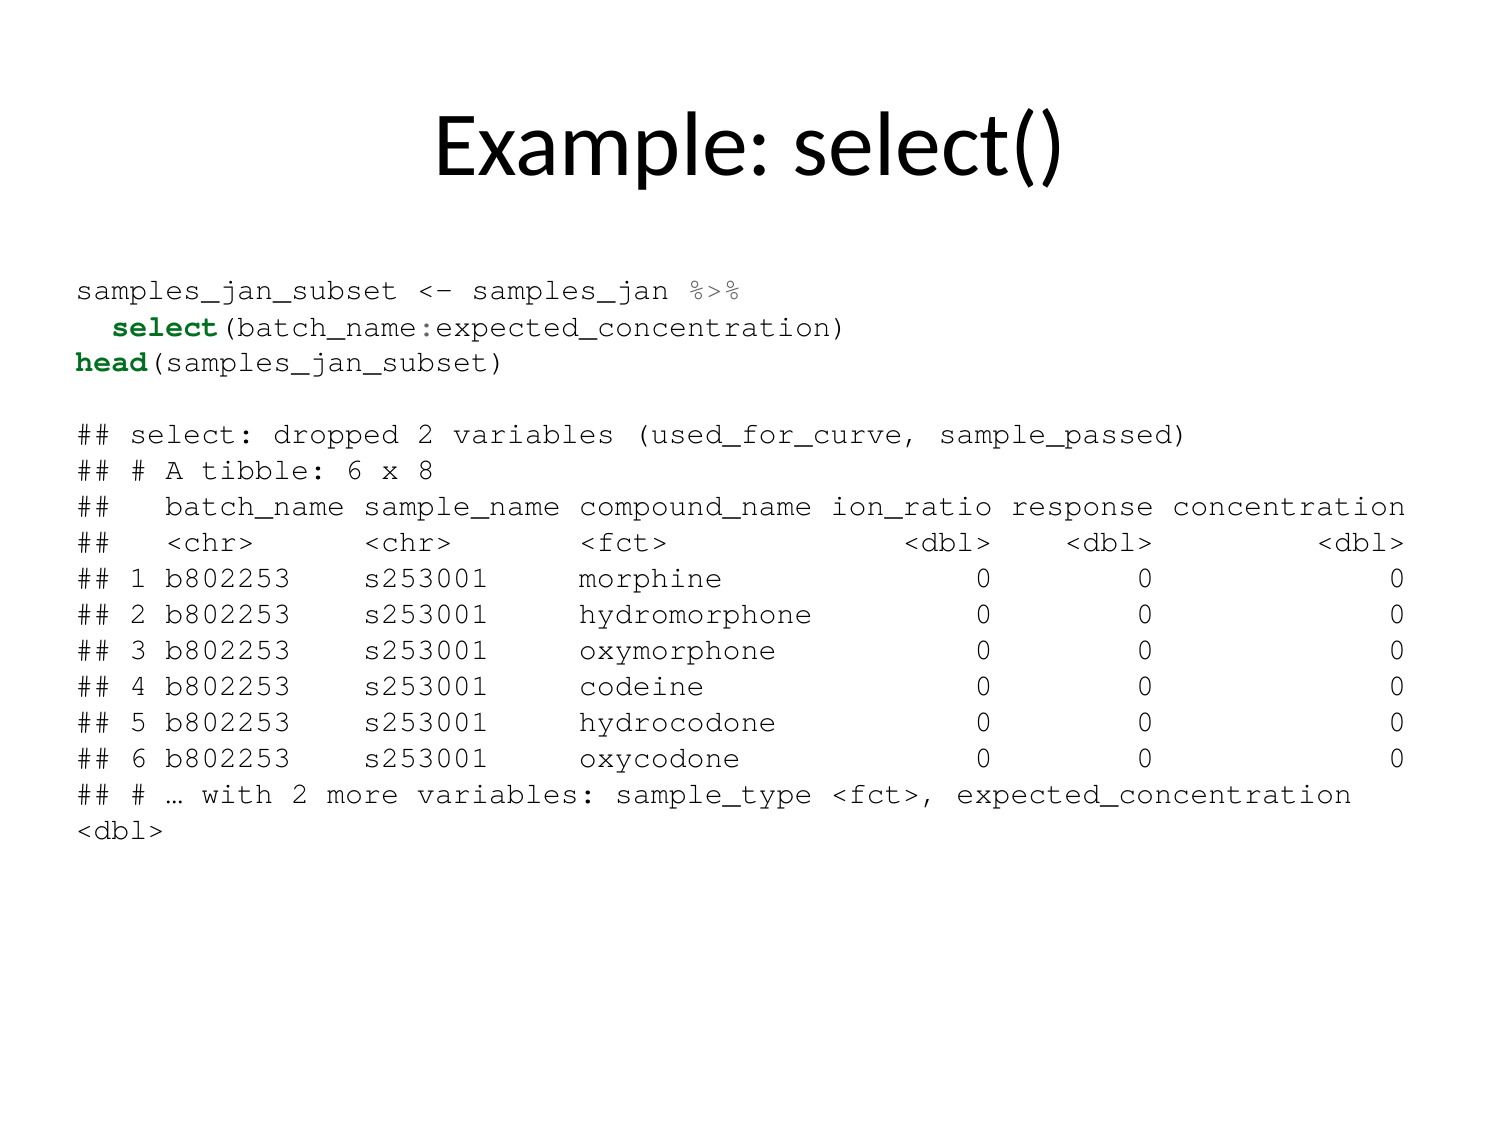

# Example: select()
samples_jan_subset <- samples_jan %>%
  select(batch_name:expected_concentration)
head(samples_jan_subset)

## select: dropped 2 variables (used_for_curve, sample_passed)
## # A tibble: 6 x 8
##   batch_name sample_name compound_name ion_ratio response concentration
##   <chr>      <chr>       <fct>             <dbl>    <dbl>         <dbl>
## 1 b802253    s253001     morphine              0        0             0
## 2 b802253    s253001     hydromorphone         0        0             0
## 3 b802253    s253001     oxymorphone           0        0             0
## 4 b802253    s253001     codeine               0        0             0
## 5 b802253    s253001     hydrocodone           0        0             0
## 6 b802253    s253001     oxycodone             0        0             0
## # … with 2 more variables: sample_type <fct>, expected_concentration <dbl>